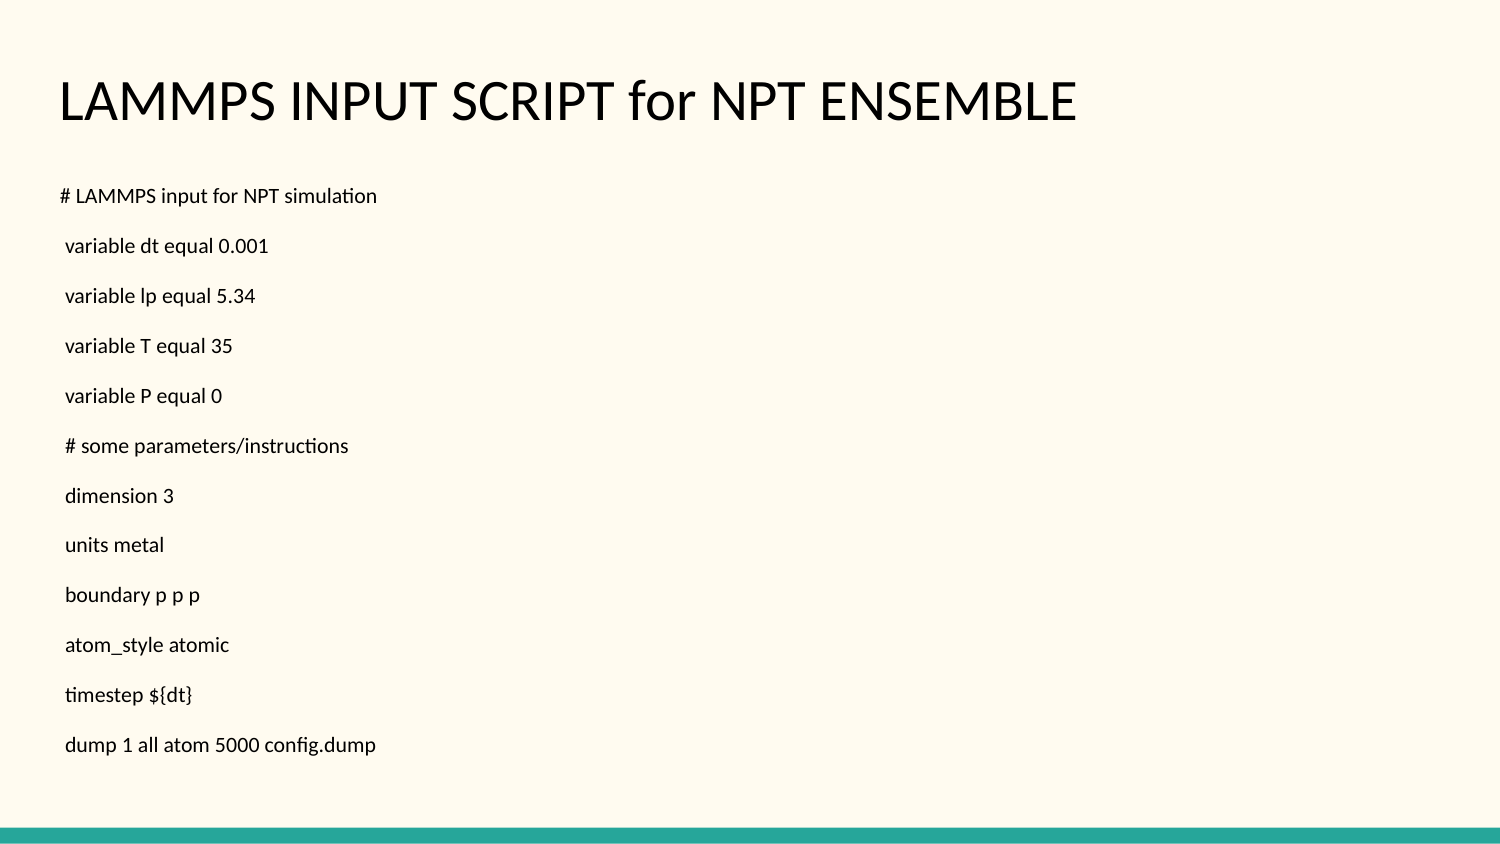

# LAMMPS INPUT SCRIPT for NPT ENSEMBLE
# LAMMPS input for NPT simulation
 variable dt equal 0.001
 variable lp equal 5.34
 variable T equal 35
 variable P equal 0
 # some parameters/instructions
 dimension 3
 units metal
 boundary p p p
 atom_style atomic
 timestep ${dt}
 dump 1 all atom 5000 config.dump